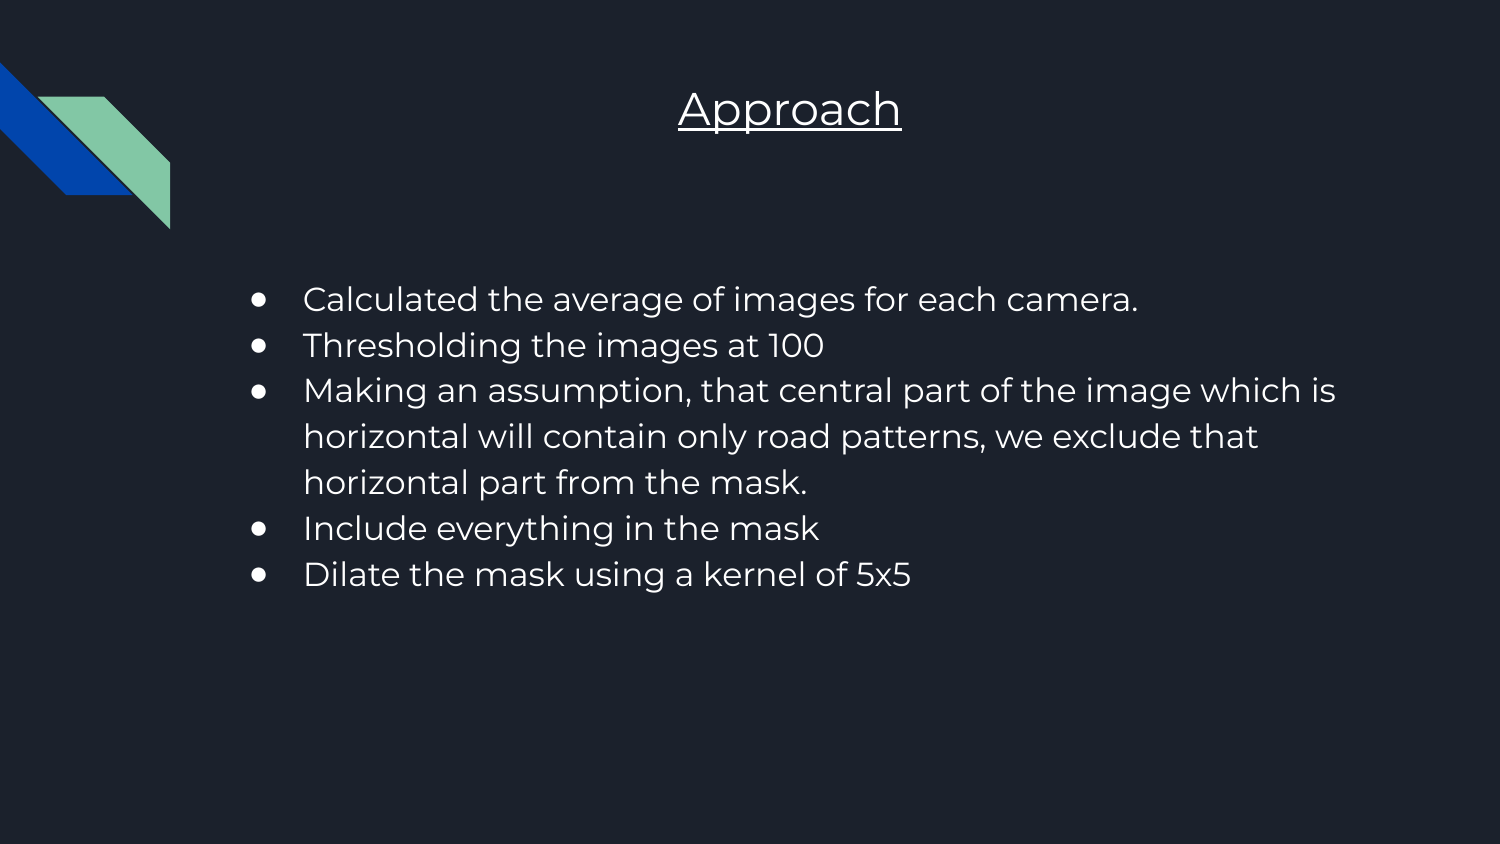

# Approach
Calculated the average of images for each camera.
Thresholding the images at 100
Making an assumption, that central part of the image which is horizontal will contain only road patterns, we exclude that horizontal part from the mask.
Include everything in the mask
Dilate the mask using a kernel of 5x5